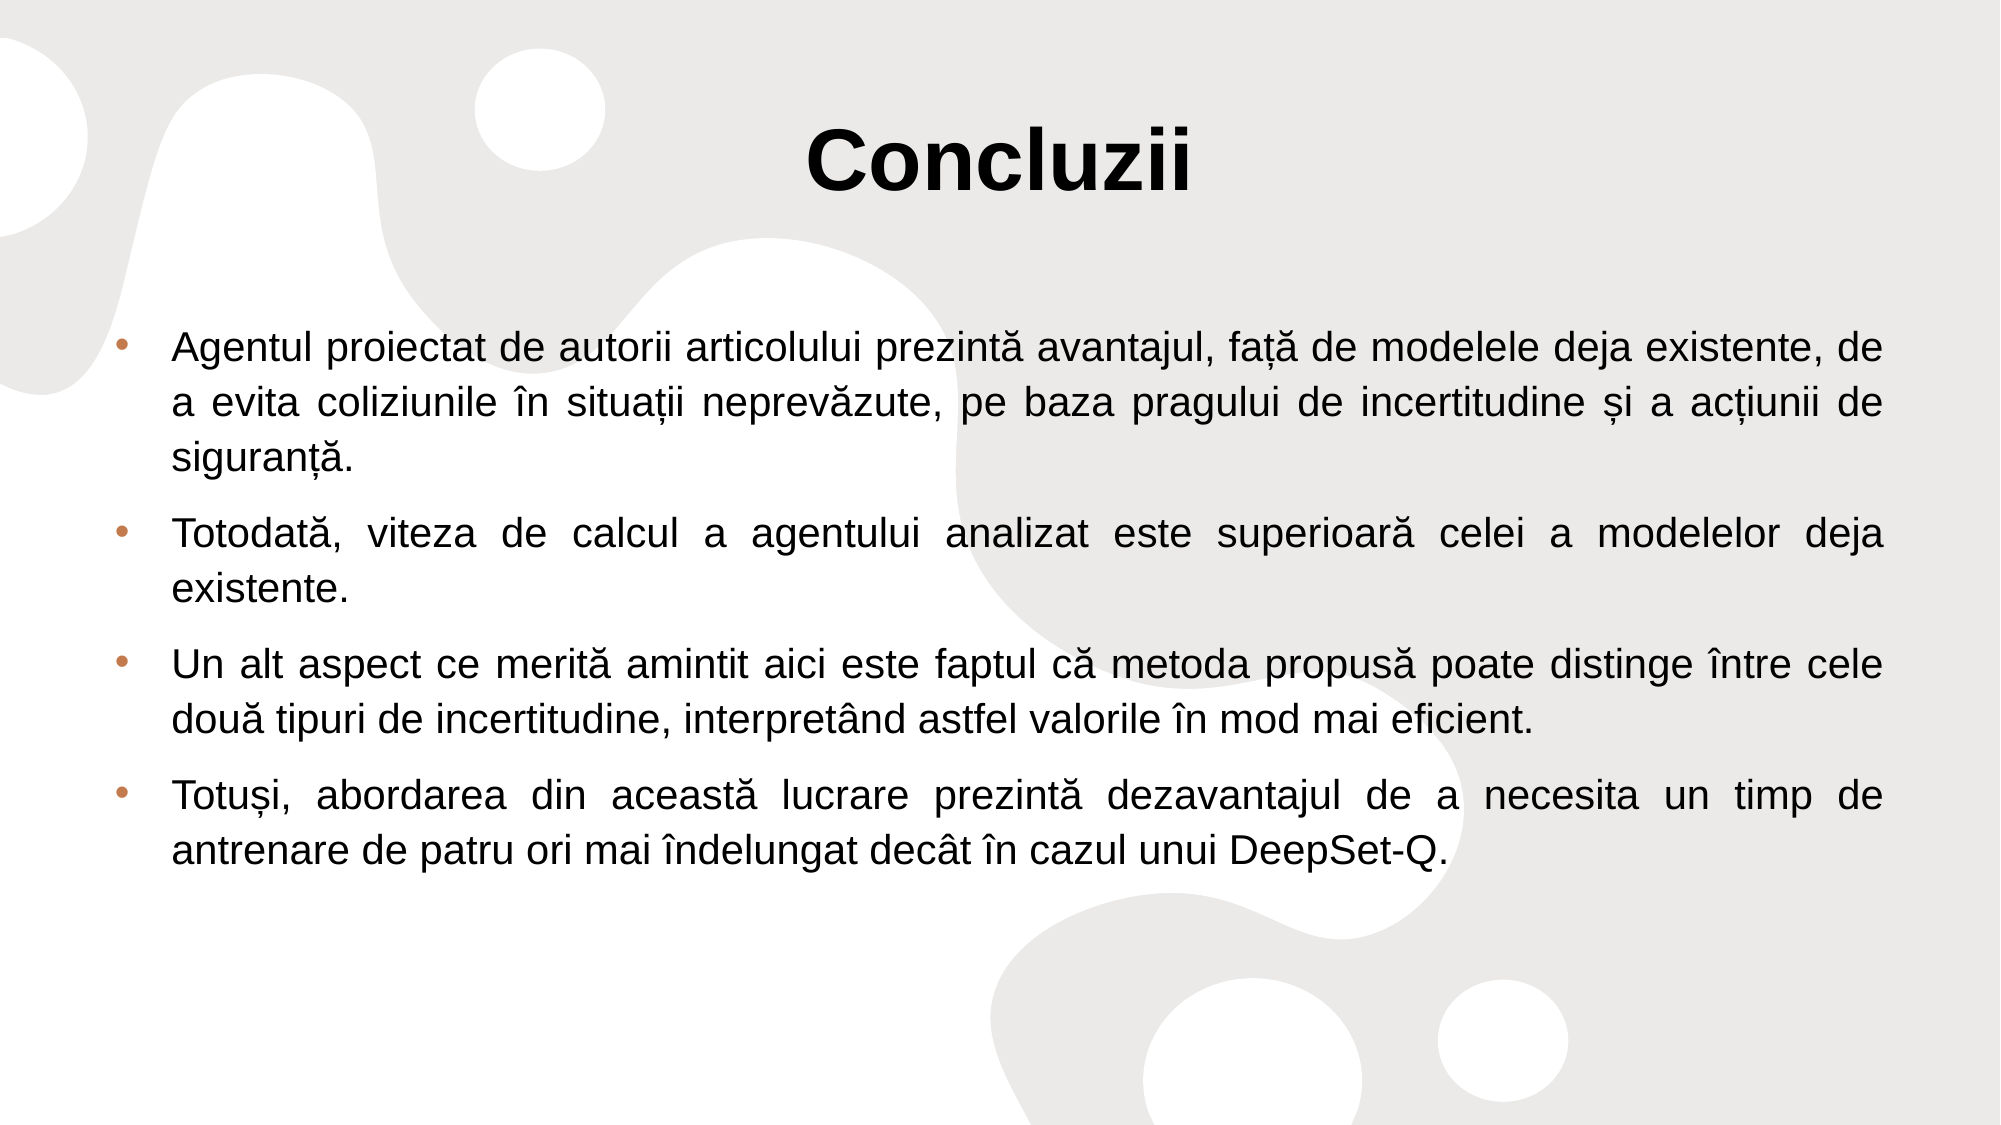

# Concluzii
Agentul proiectat de autorii articolului prezintă avantajul, față de modelele deja existente, de a evita coliziunile în situații neprevăzute, pe baza pragului de incertitudine și a acțiunii de siguranță.
Totodată, viteza de calcul a agentului analizat este superioară celei a modelelor deja existente.
Un alt aspect ce merită amintit aici este faptul că metoda propusă poate distinge între cele două tipuri de incertitudine, interpretând astfel valorile în mod mai eficient.
Totuși, abordarea din această lucrare prezintă dezavantajul de a necesita un timp de antrenare de patru ori mai îndelungat decât în cazul unui DeepSet-Q.